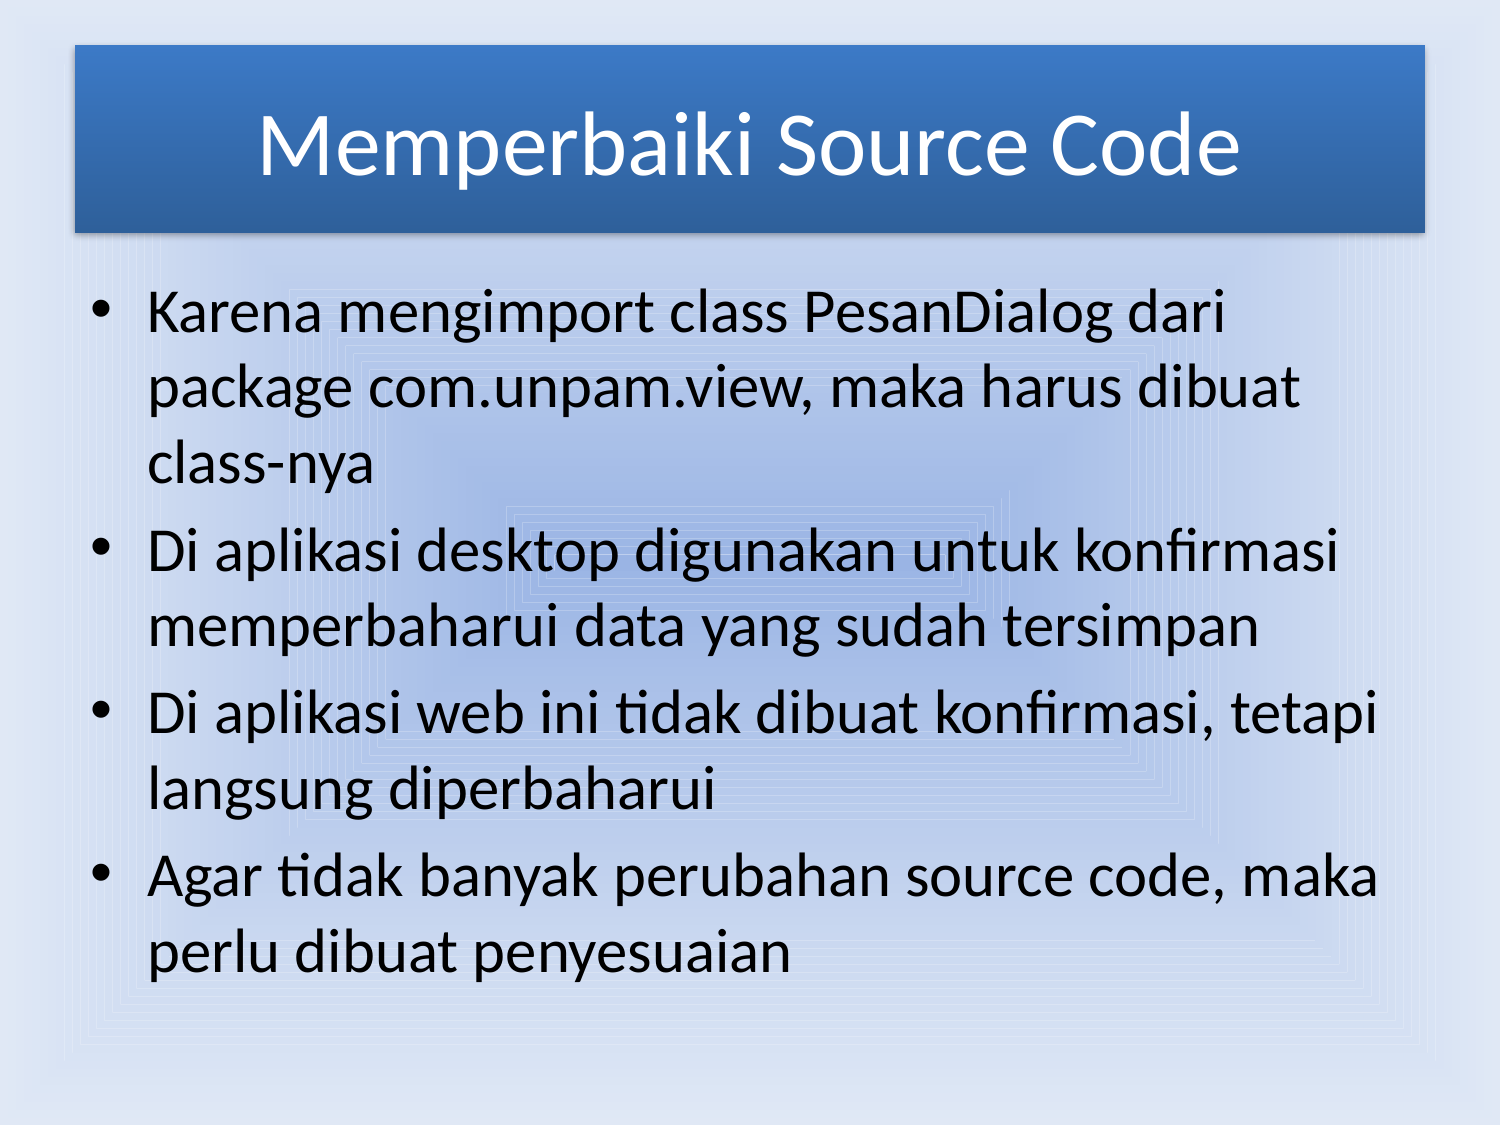

# Memperbaiki Source Code
Karena mengimport class PesanDialog dari package com.unpam.view, maka harus dibuat class-nya
Di aplikasi desktop digunakan untuk konfirmasi memperbaharui data yang sudah tersimpan
Di aplikasi web ini tidak dibuat konfirmasi, tetapi langsung diperbaharui
Agar tidak banyak perubahan source code, maka perlu dibuat penyesuaian